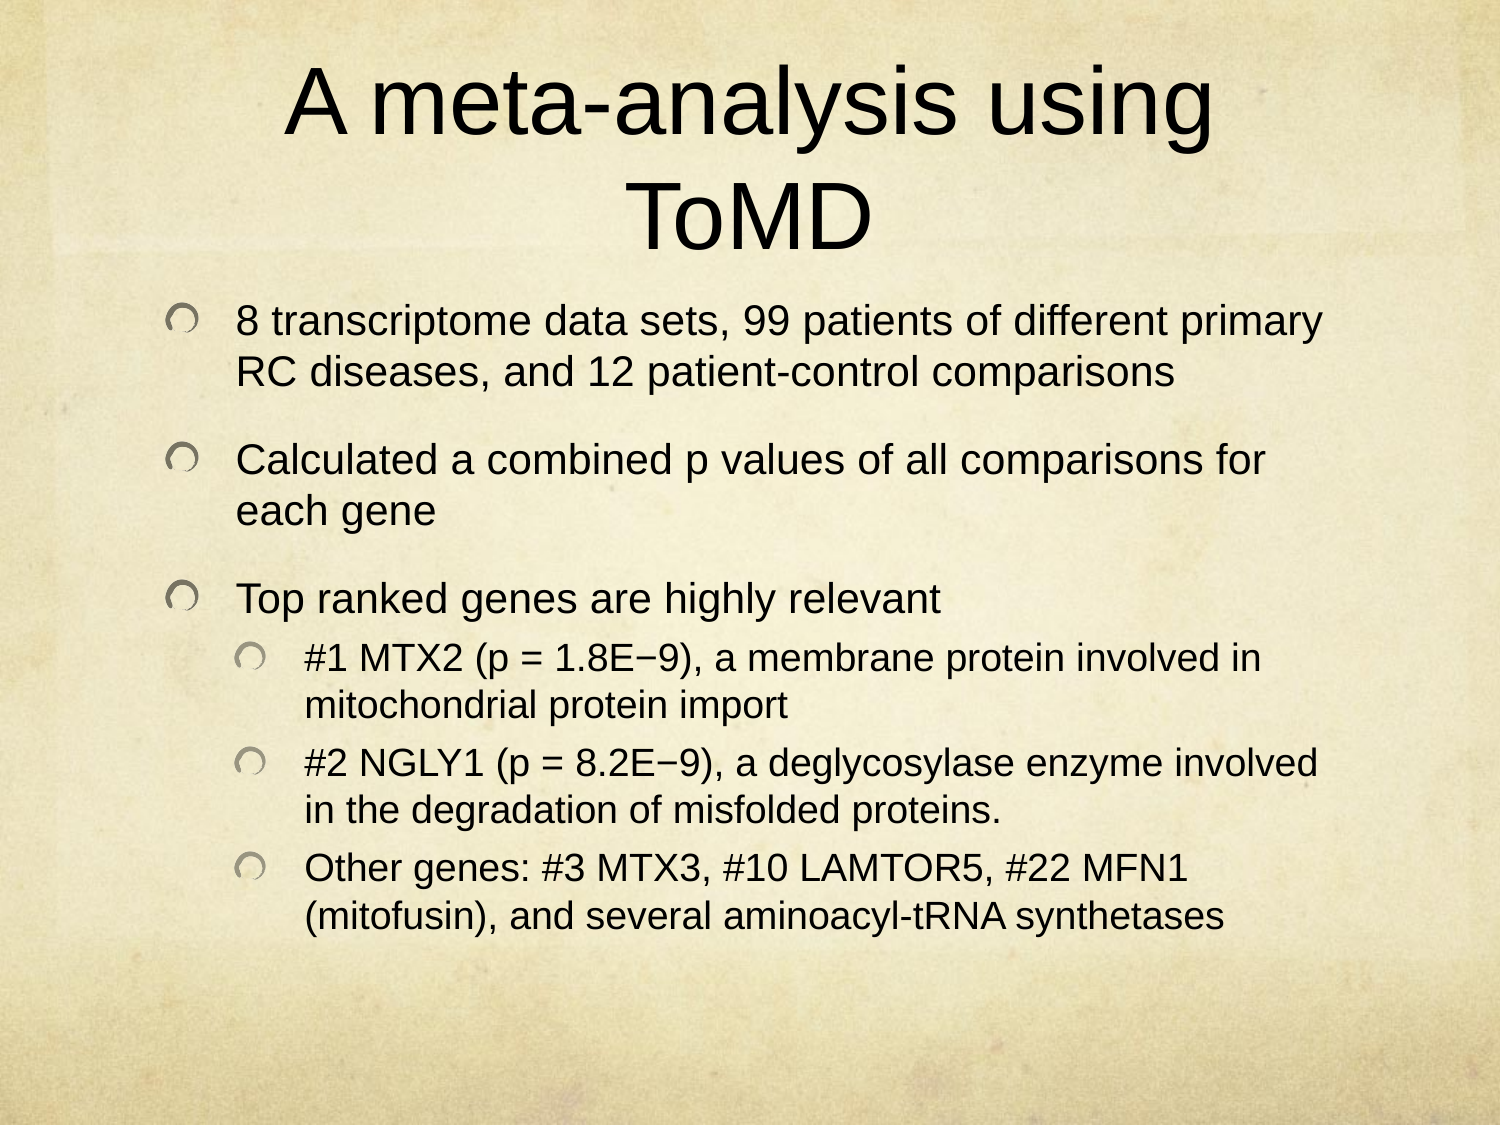

# A meta-analysis using ToMD
8 transcriptome data sets, 99 patients of different primary RC diseases, and 12 patient-control comparisons
Calculated a combined p values of all comparisons for each gene
Top ranked genes are highly relevant
#1 MTX2 (p = 1.8E−9), a membrane protein involved in mitochondrial protein import
#2 NGLY1 (p = 8.2E−9), a deglycosylase enzyme involved in the degradation of misfolded proteins.
Other genes: #3 MTX3, #10 LAMTOR5, #22 MFN1 (mitofusin), and several aminoacyl-tRNA synthetases